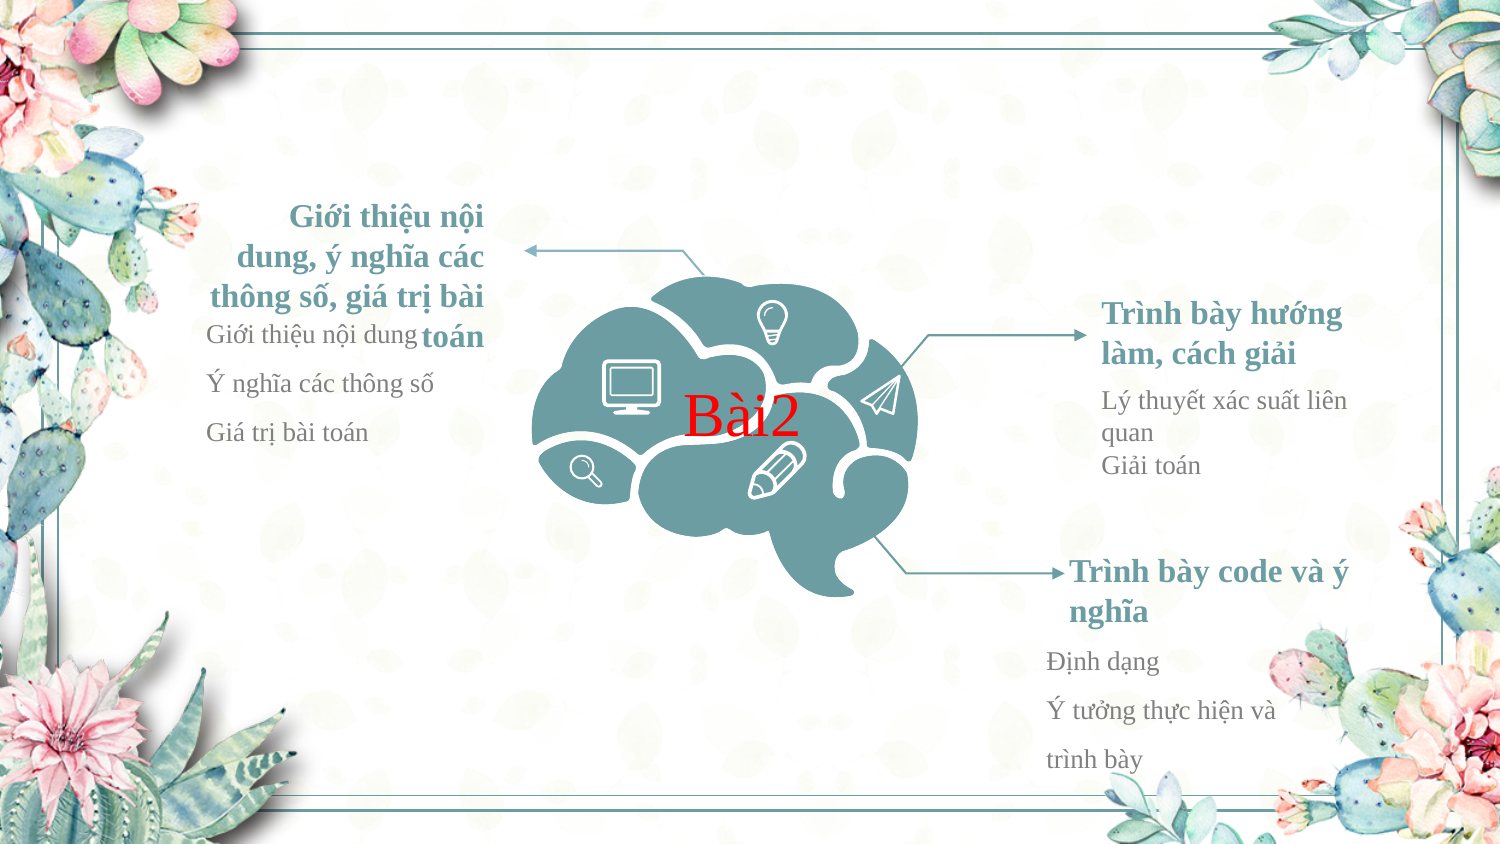

Giới thiệu nội dung, ý nghĩa các thông số, giá trị bài toán

Trình bày hướng làm, cách giải

Giới thiệu nội dung
Ý nghĩa các thông số
Giá trị bài toán

Bài2
Lý thuyết xác suất liên quan
Giải toán

Trình bày code và ý nghĩa
Định dạng
Ý tưởng thực hiện và trình bày